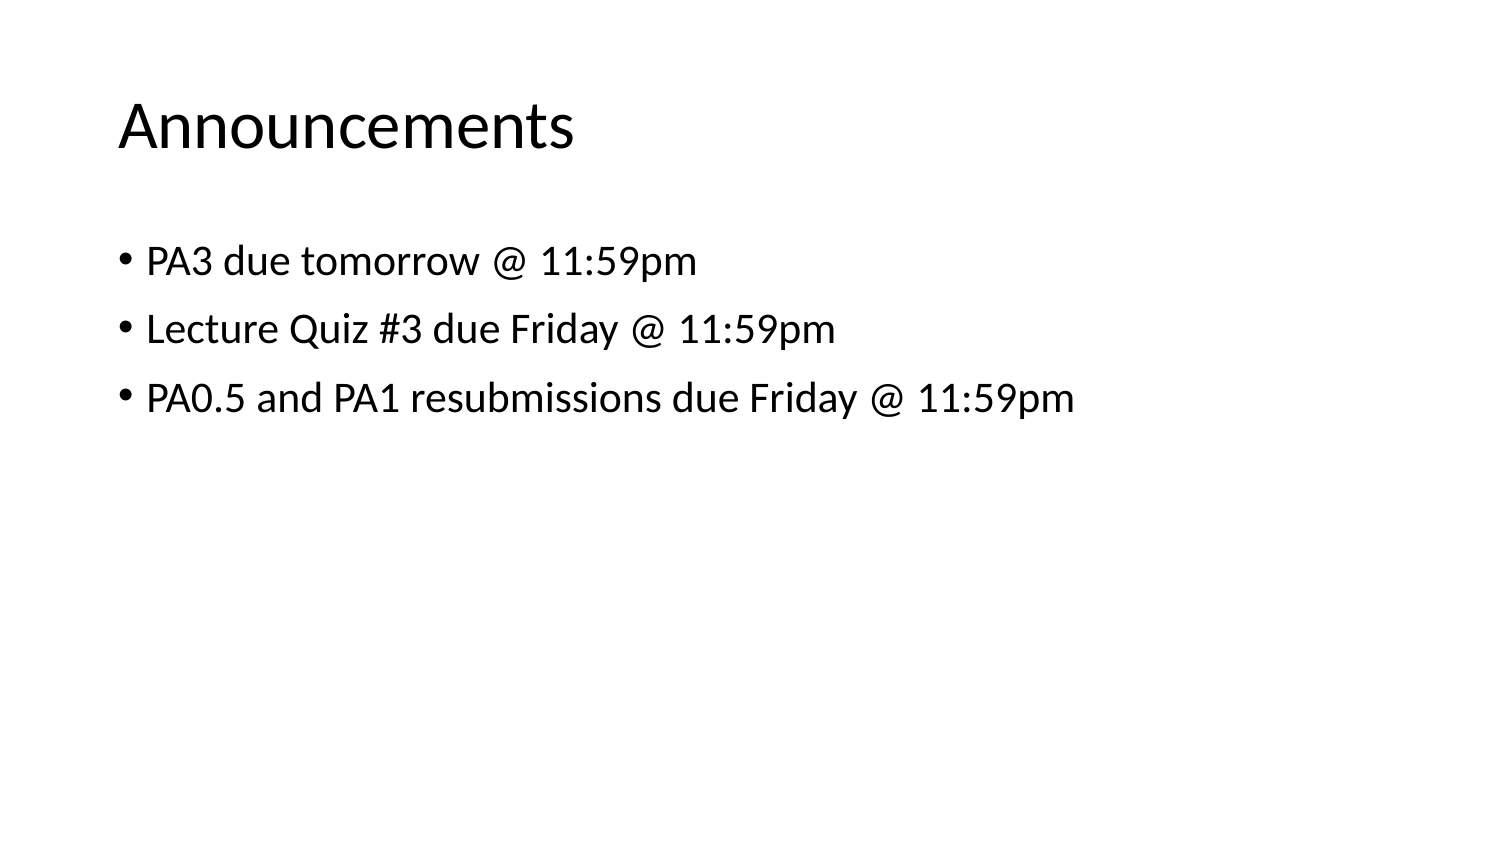

# Announcements
PA3 due tomorrow @ 11:59pm
Lecture Quiz #3 due Friday @ 11:59pm
PA0.5 and PA1 resubmissions due Friday @ 11:59pm